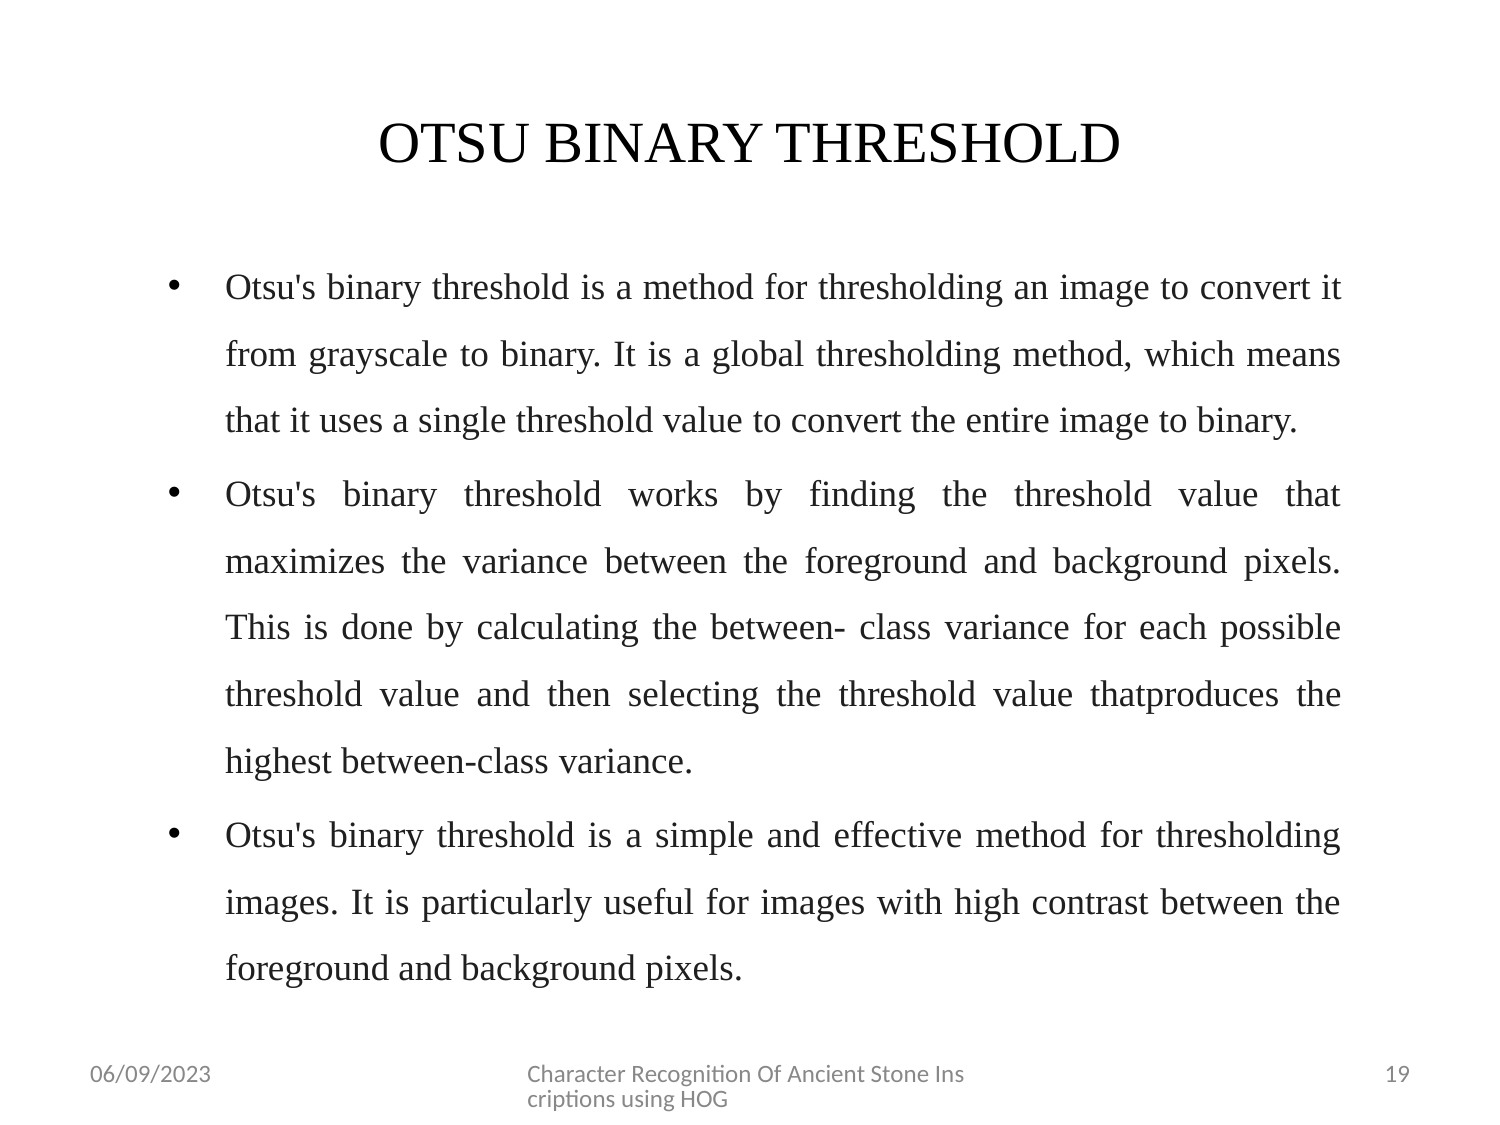

# OTSU BINARY THRESHOLD
Otsu's binary threshold is a method for thresholding an image to convert it from grayscale to binary. It is a global thresholding method, which means that it uses a single threshold value to convert the entire image to binary.
Otsu's binary threshold works by finding the threshold value that maximizes the variance between the foreground and background pixels. This is done by calculating the between- class variance for each possible threshold value and then selecting the threshold value thatproduces the highest between-class variance.
Otsu's binary threshold is a simple and effective method for thresholding images. It is particularly useful for images with high contrast between the foreground and background pixels.

06/09/2023
Character Recognition Of Ancient Stone Inscriptions using HOG
19